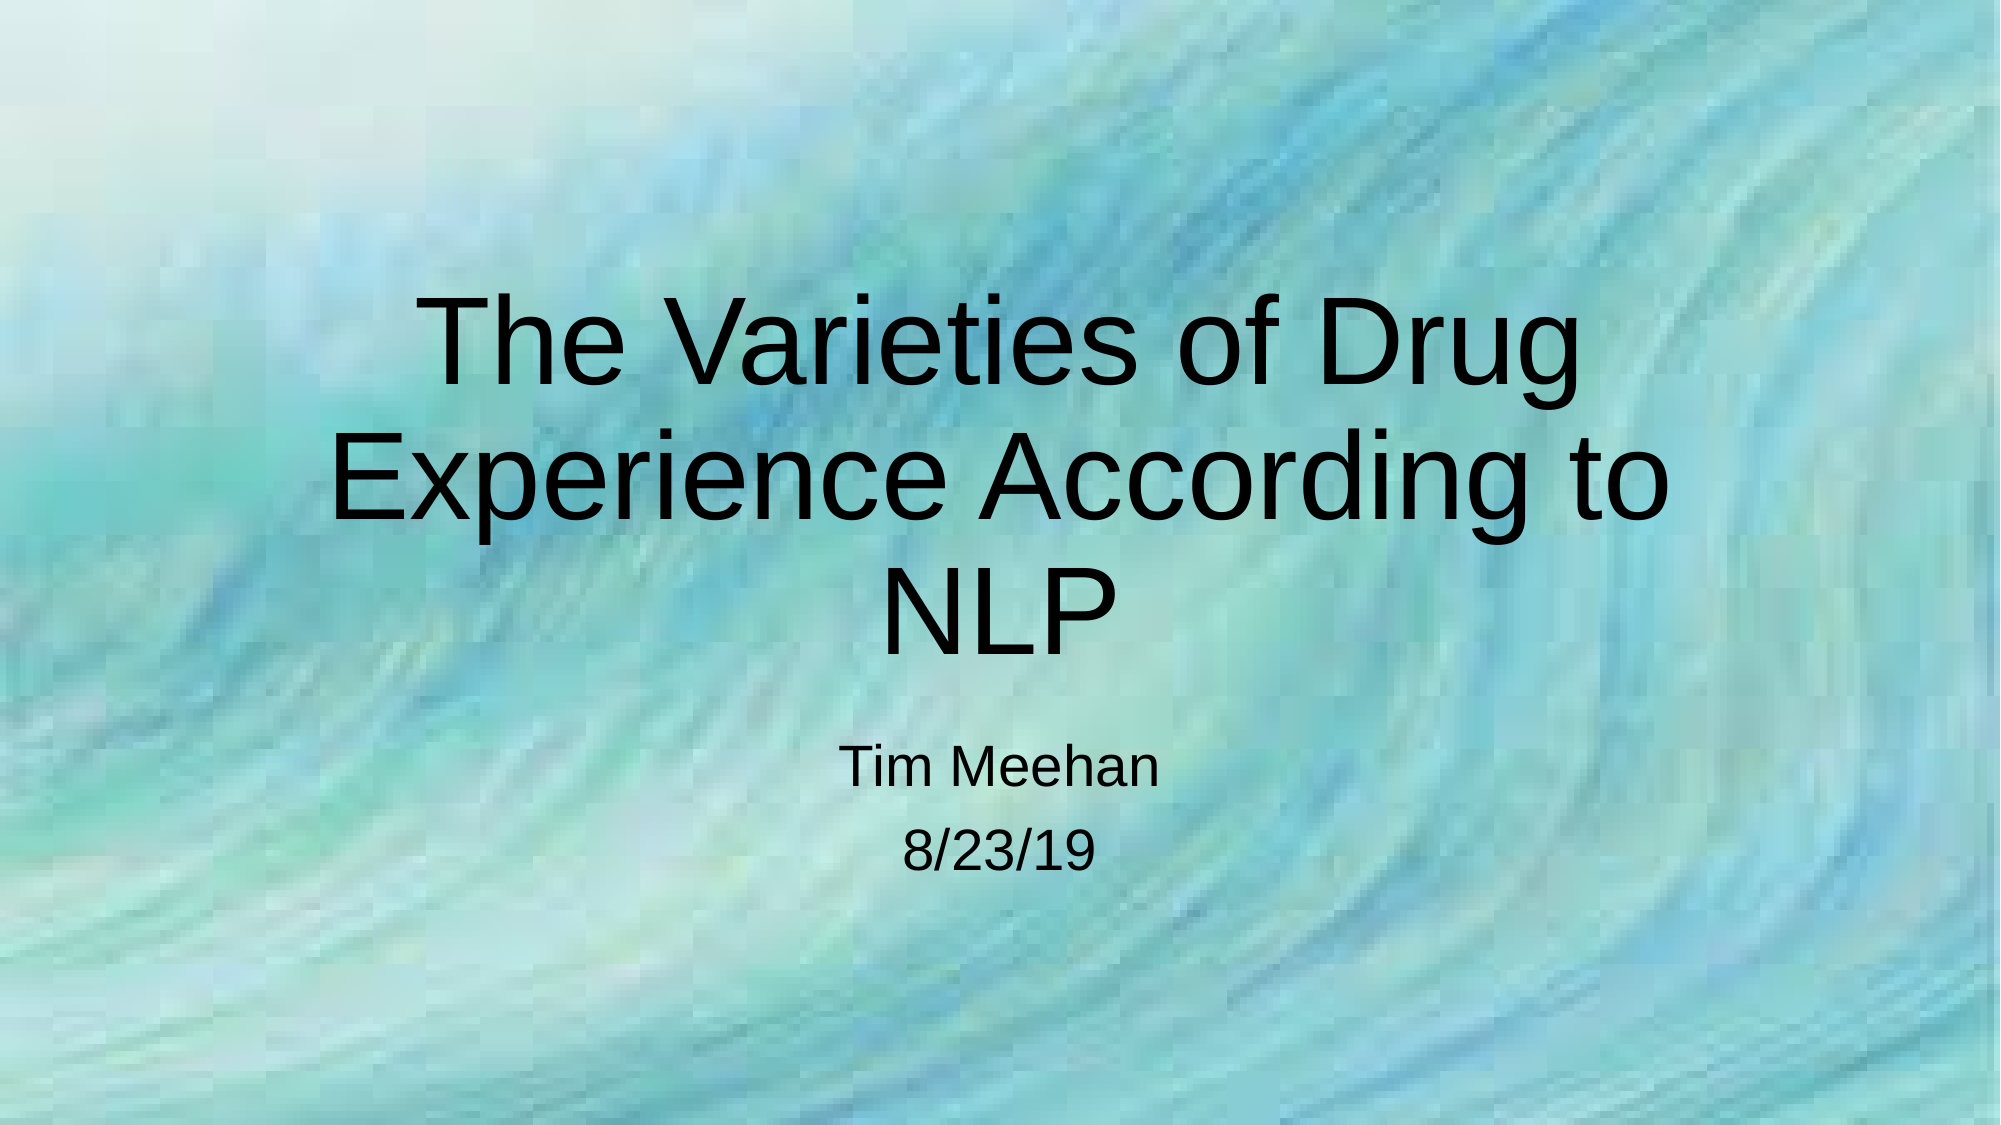

# The Varieties of Drug Experience According to NLP
Tim Meehan
8/23/19